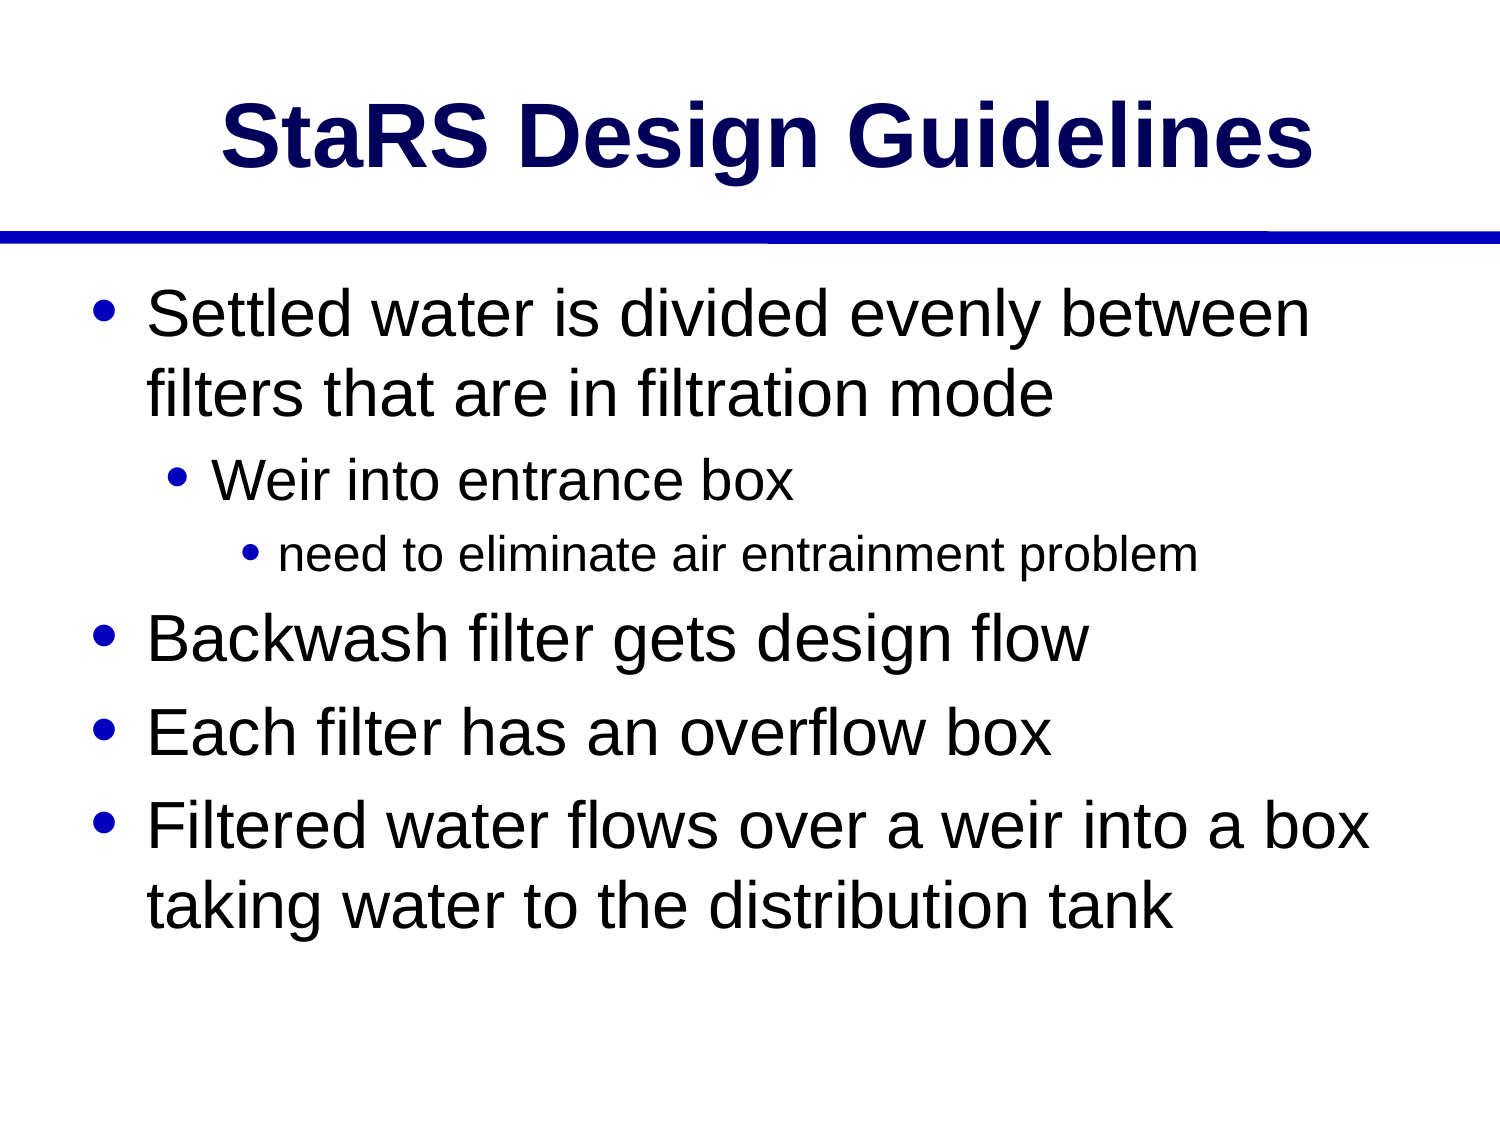

# StaRS Design Guidelines
Settled water is divided evenly between filters that are in filtration mode
Weir into entrance box
need to eliminate air entrainment problem
Backwash filter gets design flow
Each filter has an overflow box
Filtered water flows over a weir into a box taking water to the distribution tank